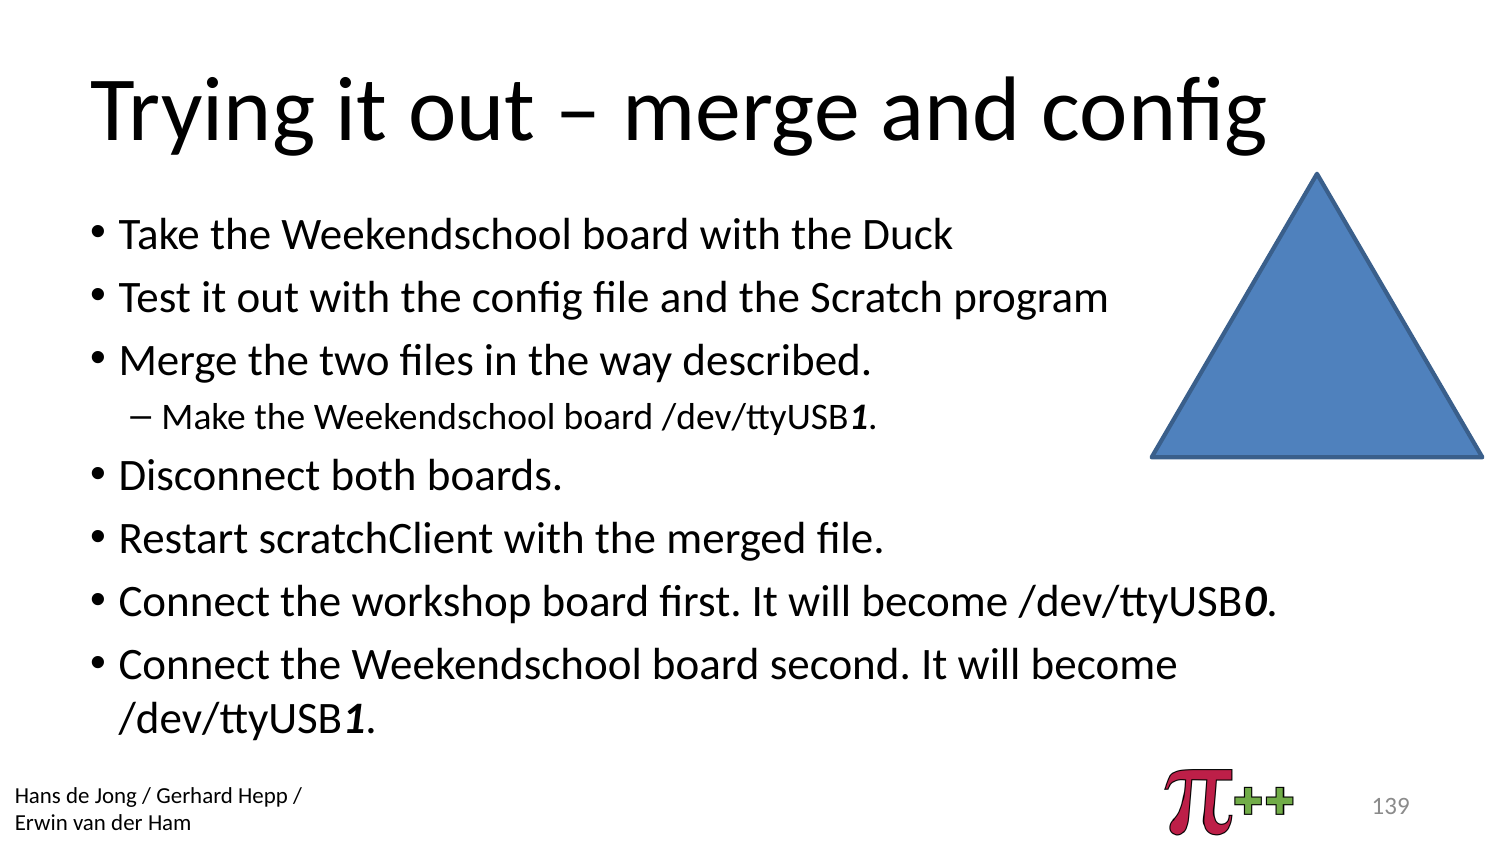

# Trying it out – merge and config

Take the Weekendschool board with the Duck
Test it out with the config file and the Scratch program
Merge the two files in the way described.
Make the Weekendschool board /dev/ttyUSB1.
Disconnect both boards.
Restart scratchClient with the merged file.
Connect the workshop board first. It will become /dev/ttyUSB0.
Connect the Weekendschool board second. It will become /dev/ttyUSB1.
139